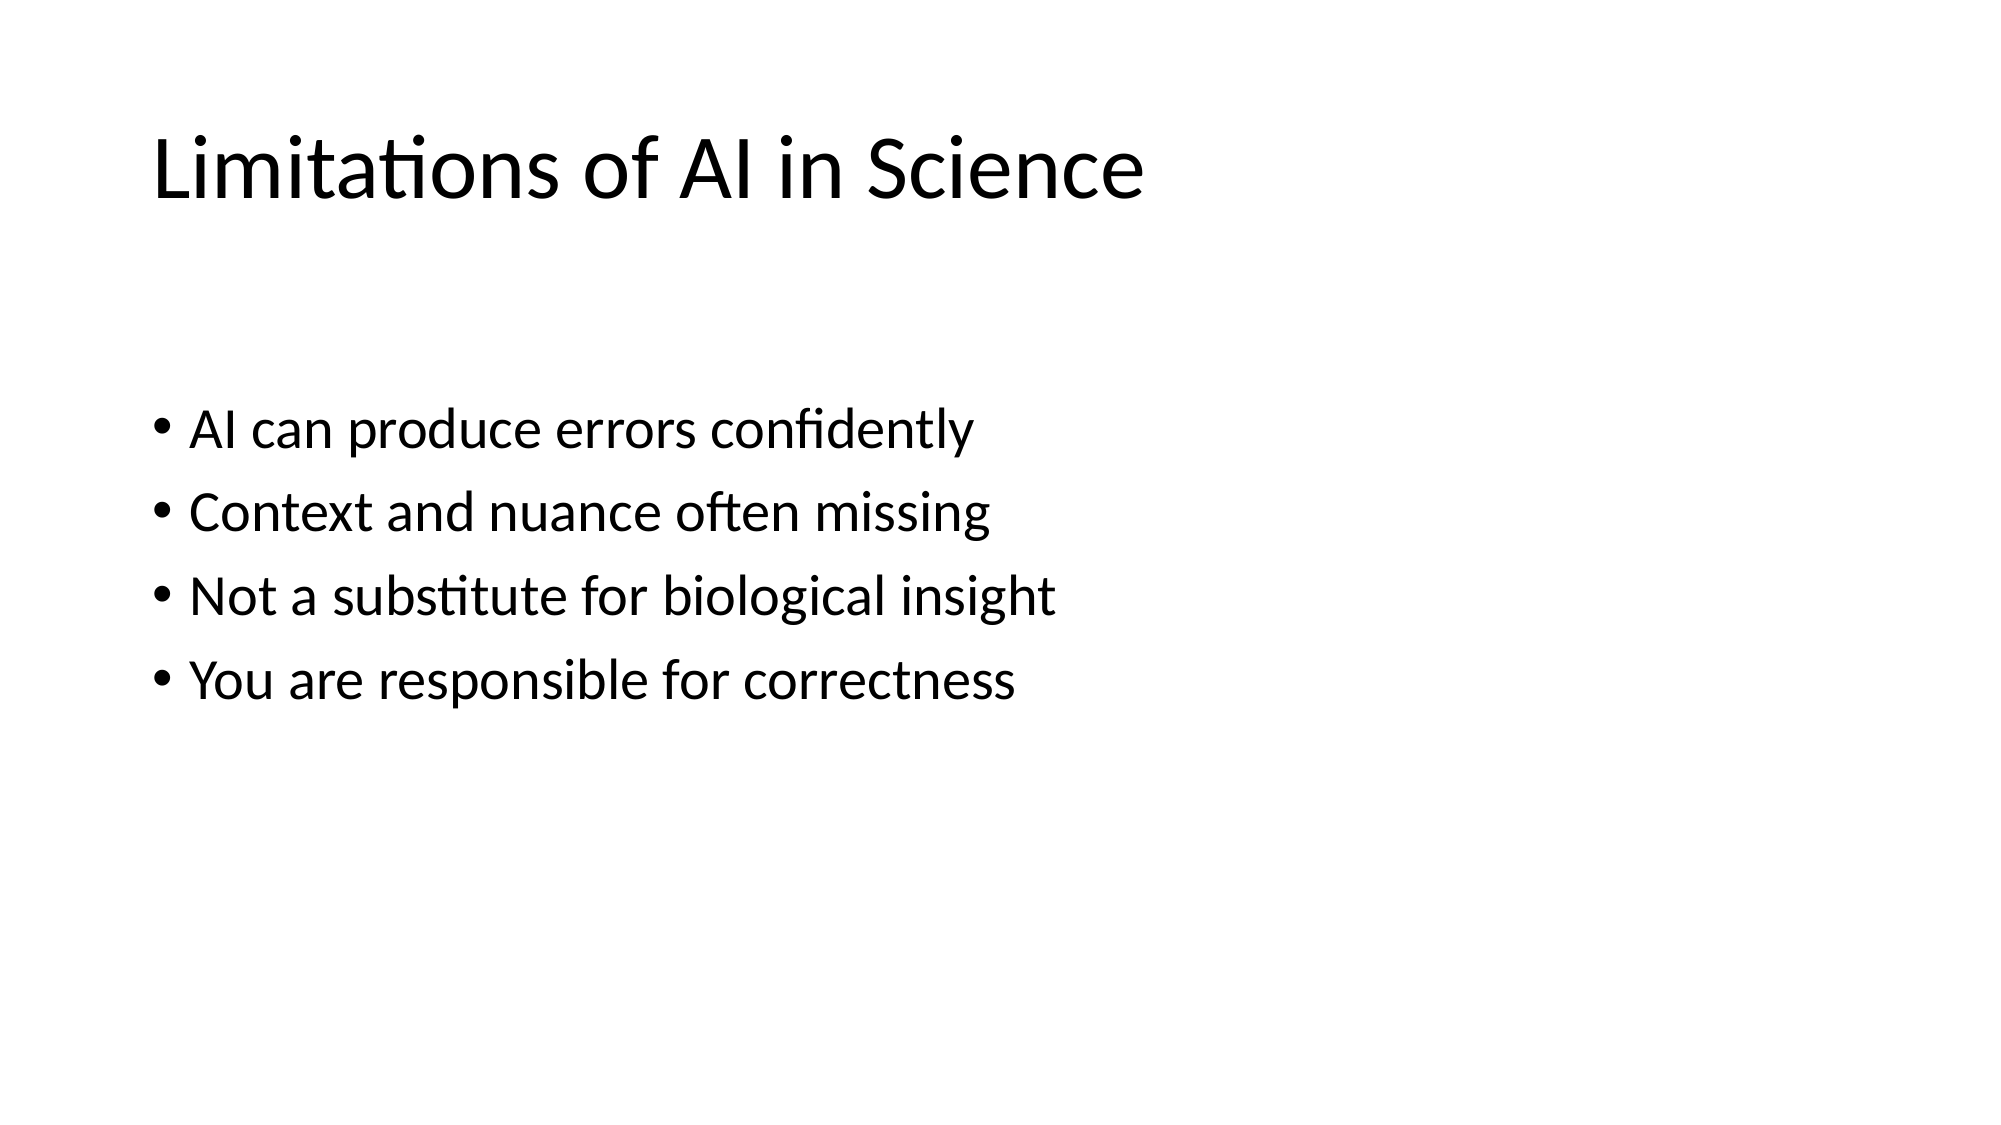

# Limitations of AI in Science

AI can produce errors confidently
Context and nuance often missing
Not a substitute for biological insight
You are responsible for correctness